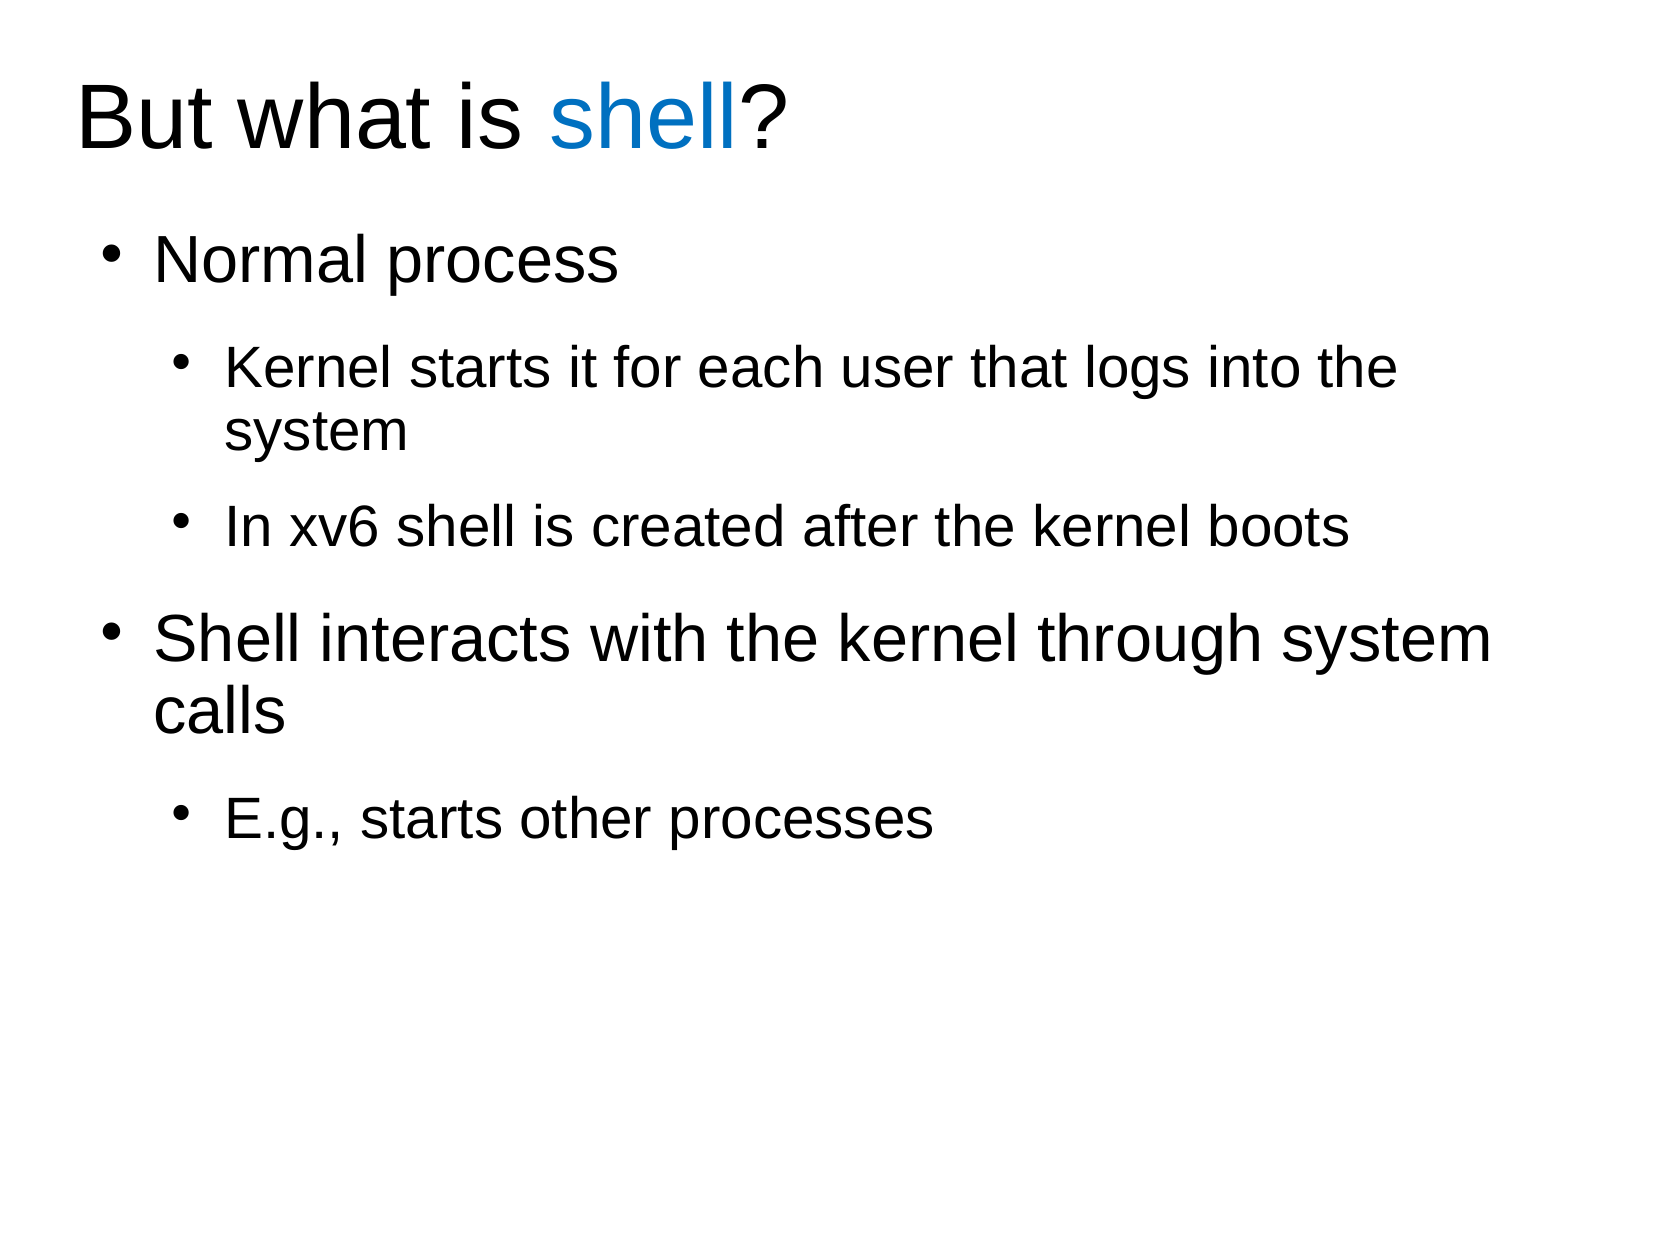

# But what is shell?
Normal process
Kernel starts it for each user that logs into the system
In xv6 shell is created after the kernel boots
Shell interacts with the kernel through system calls
E.g., starts other processes